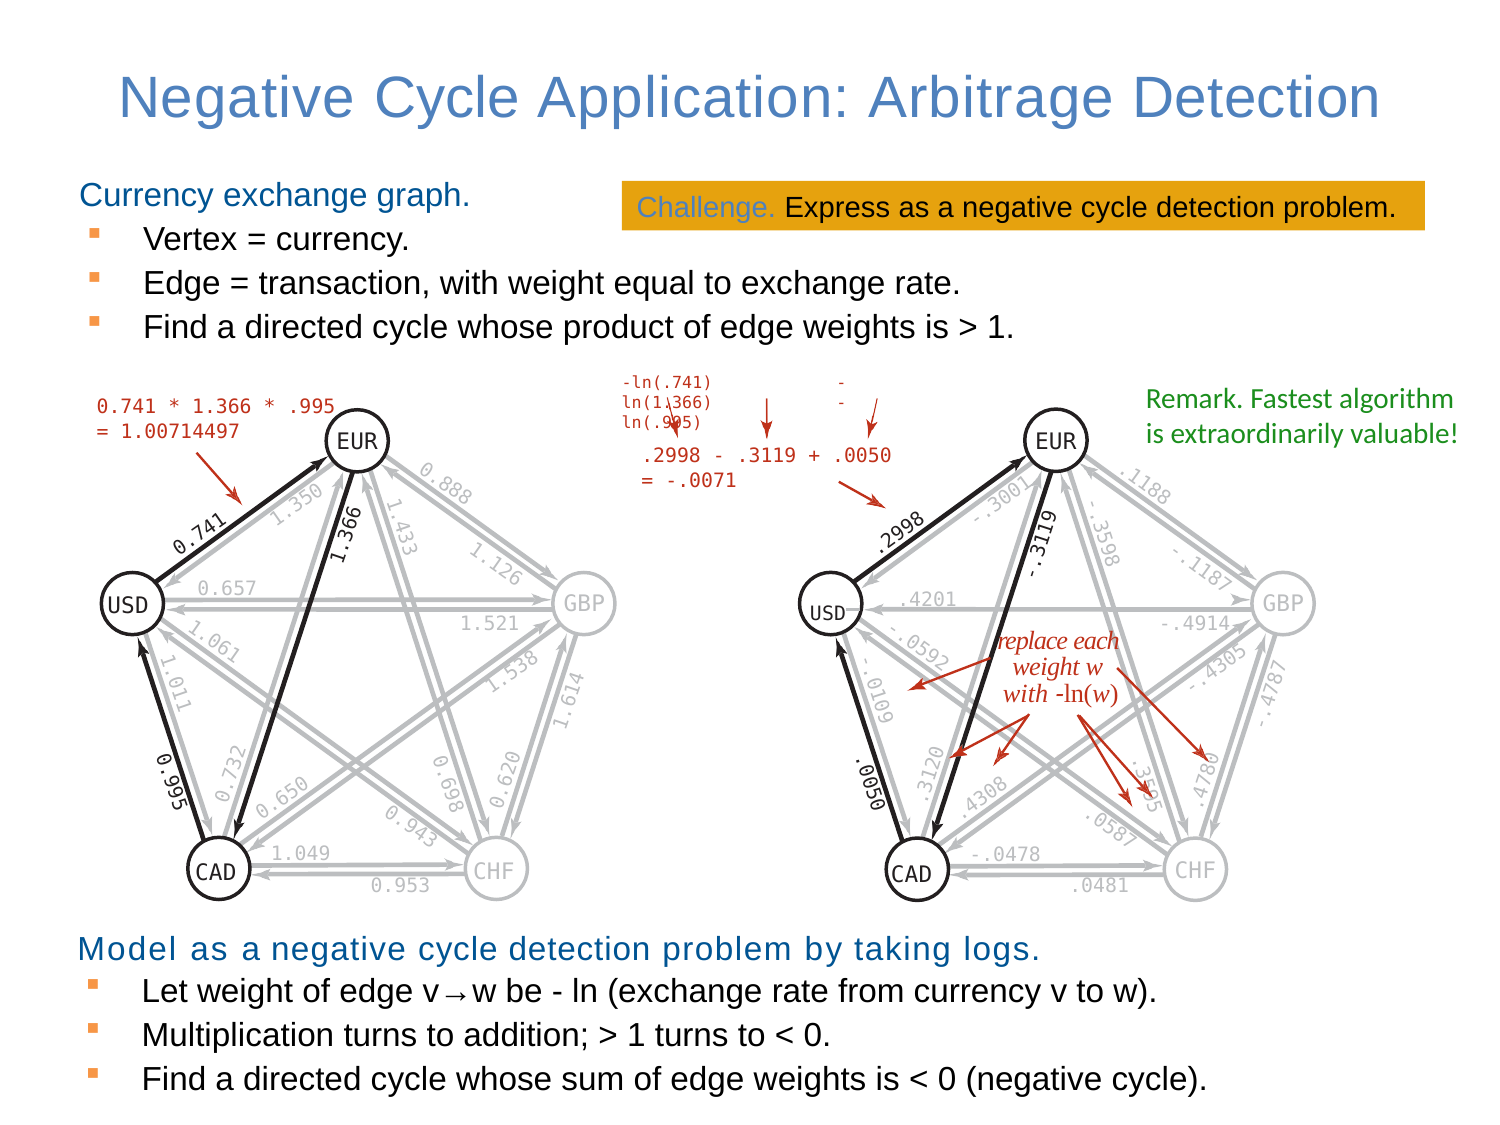

# Negative Cycle Application: Arbitrage Detection
Currency exchange graph.
Vertex = currency.
Edge = transaction, with weight equal to exchange rate.
Find a directed cycle whose product of edge weights is > 1.
Challenge. Express as a negative cycle detection problem.
-ln(.741)	-ln(1.366)	-ln(.995)

.2998 - .3119 + .0050
= -.0071

Remark. Fastest algorithm is extraordinarily valuable!
0.741 * 1.366 * .995
= 1.00714497

EUR

0.888

1.350
1.433
0.741
1.366
1.126

0.657
GBP
USD

1.521

1.061

1.538
1.011
1.614
0.732
0.620
0.995
0.698
0.650

0.943

1.049
CHF
CAD

0.953

EUR

.1188

-.3001
.2998
-.3598
-.3119
-.1187

USD 	.4201

GBP

-.4914

replace each  weight w  with -ln(w)

-.0592

-.4305

-.0109

-.4787

.3120
.4780
.0050
.3595

.4308

.0587

-.0478
CHF
CAD

.0481

Model as a negative cycle detection problem by taking logs.
Let weight of edge v→w be - ln (exchange rate from currency v to w).
Multiplication turns to addition; > 1 turns to < 0.
Find a directed cycle whose sum of edge weights is < 0 (negative cycle).